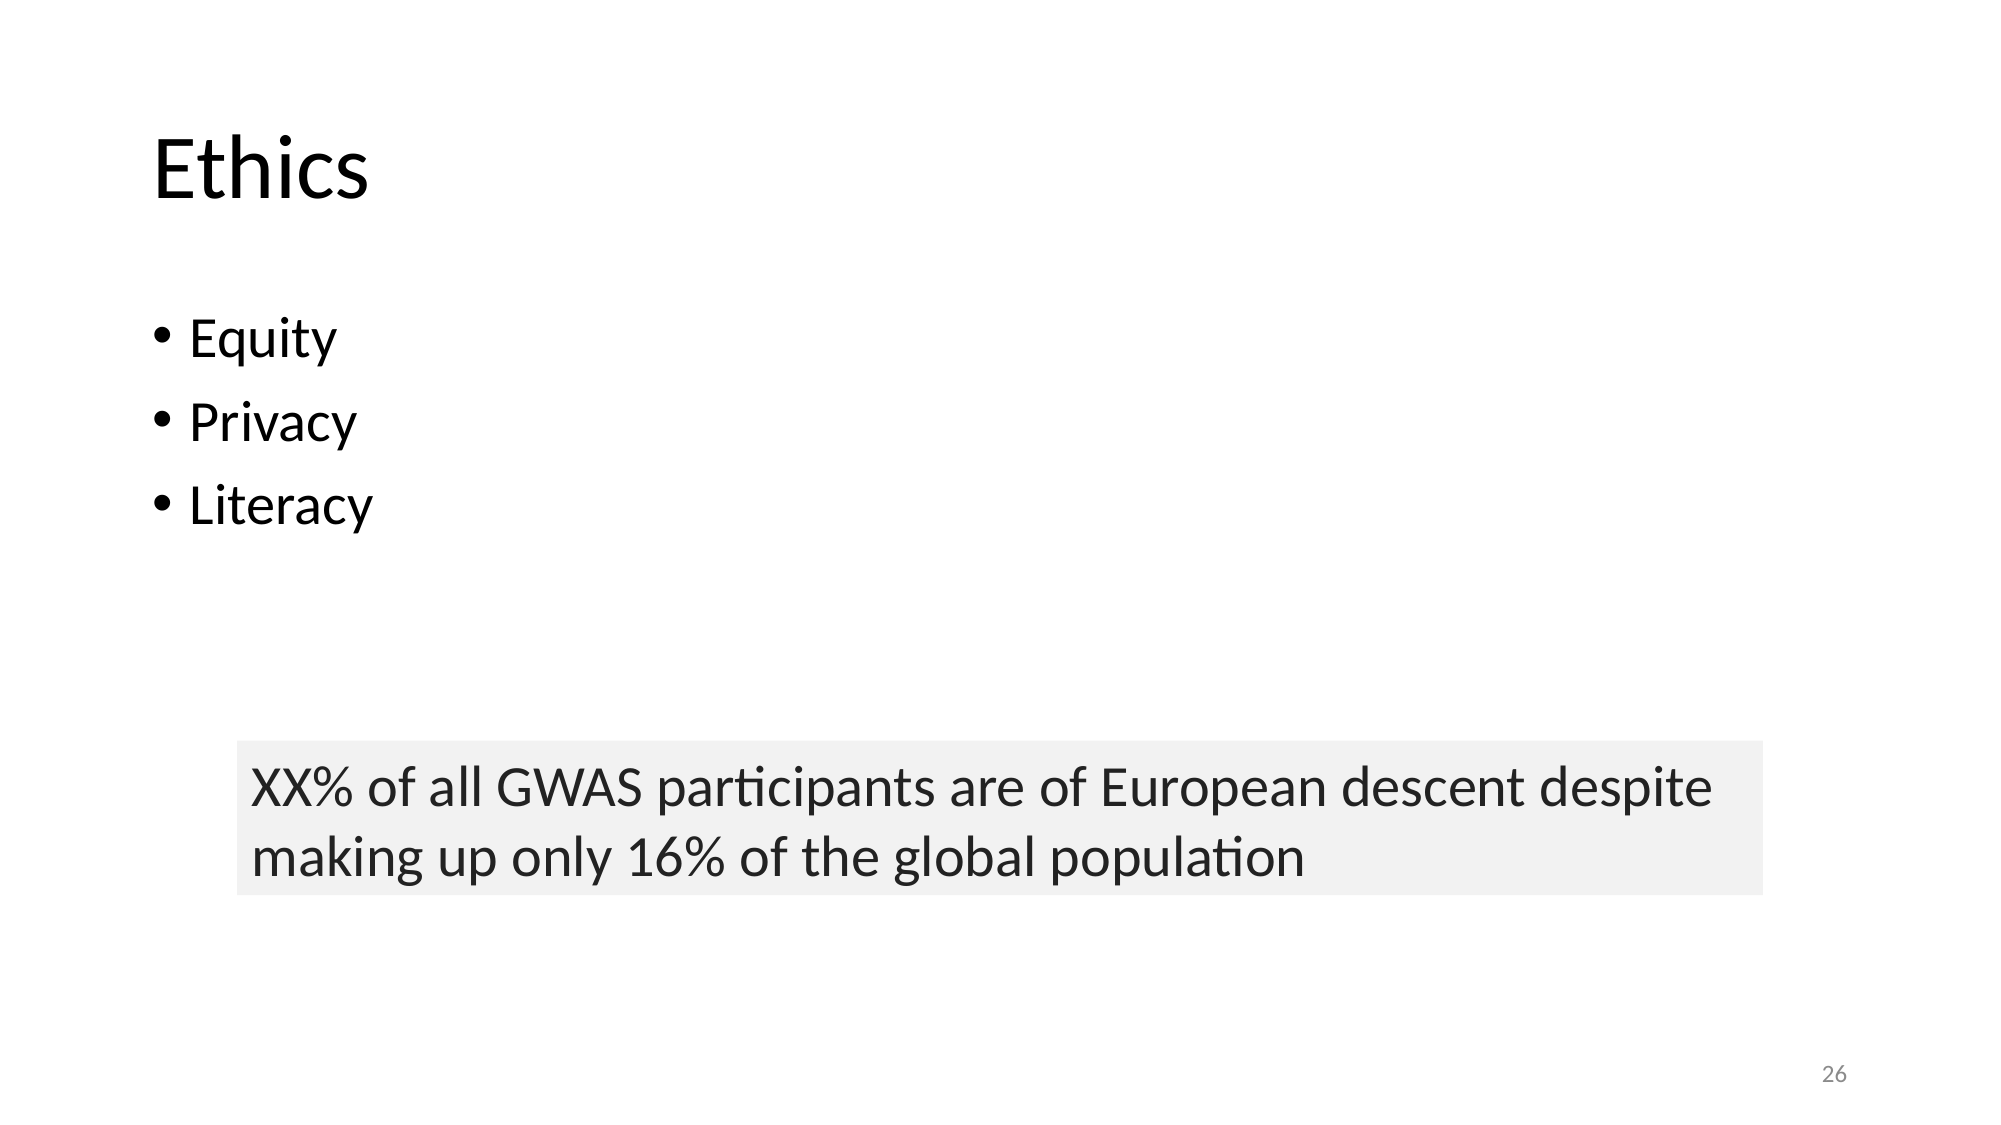

# Ethics
Equity
Privacy
Literacy
XX% of all GWAS participants are of European descent despite making up only 16% of the global population
26